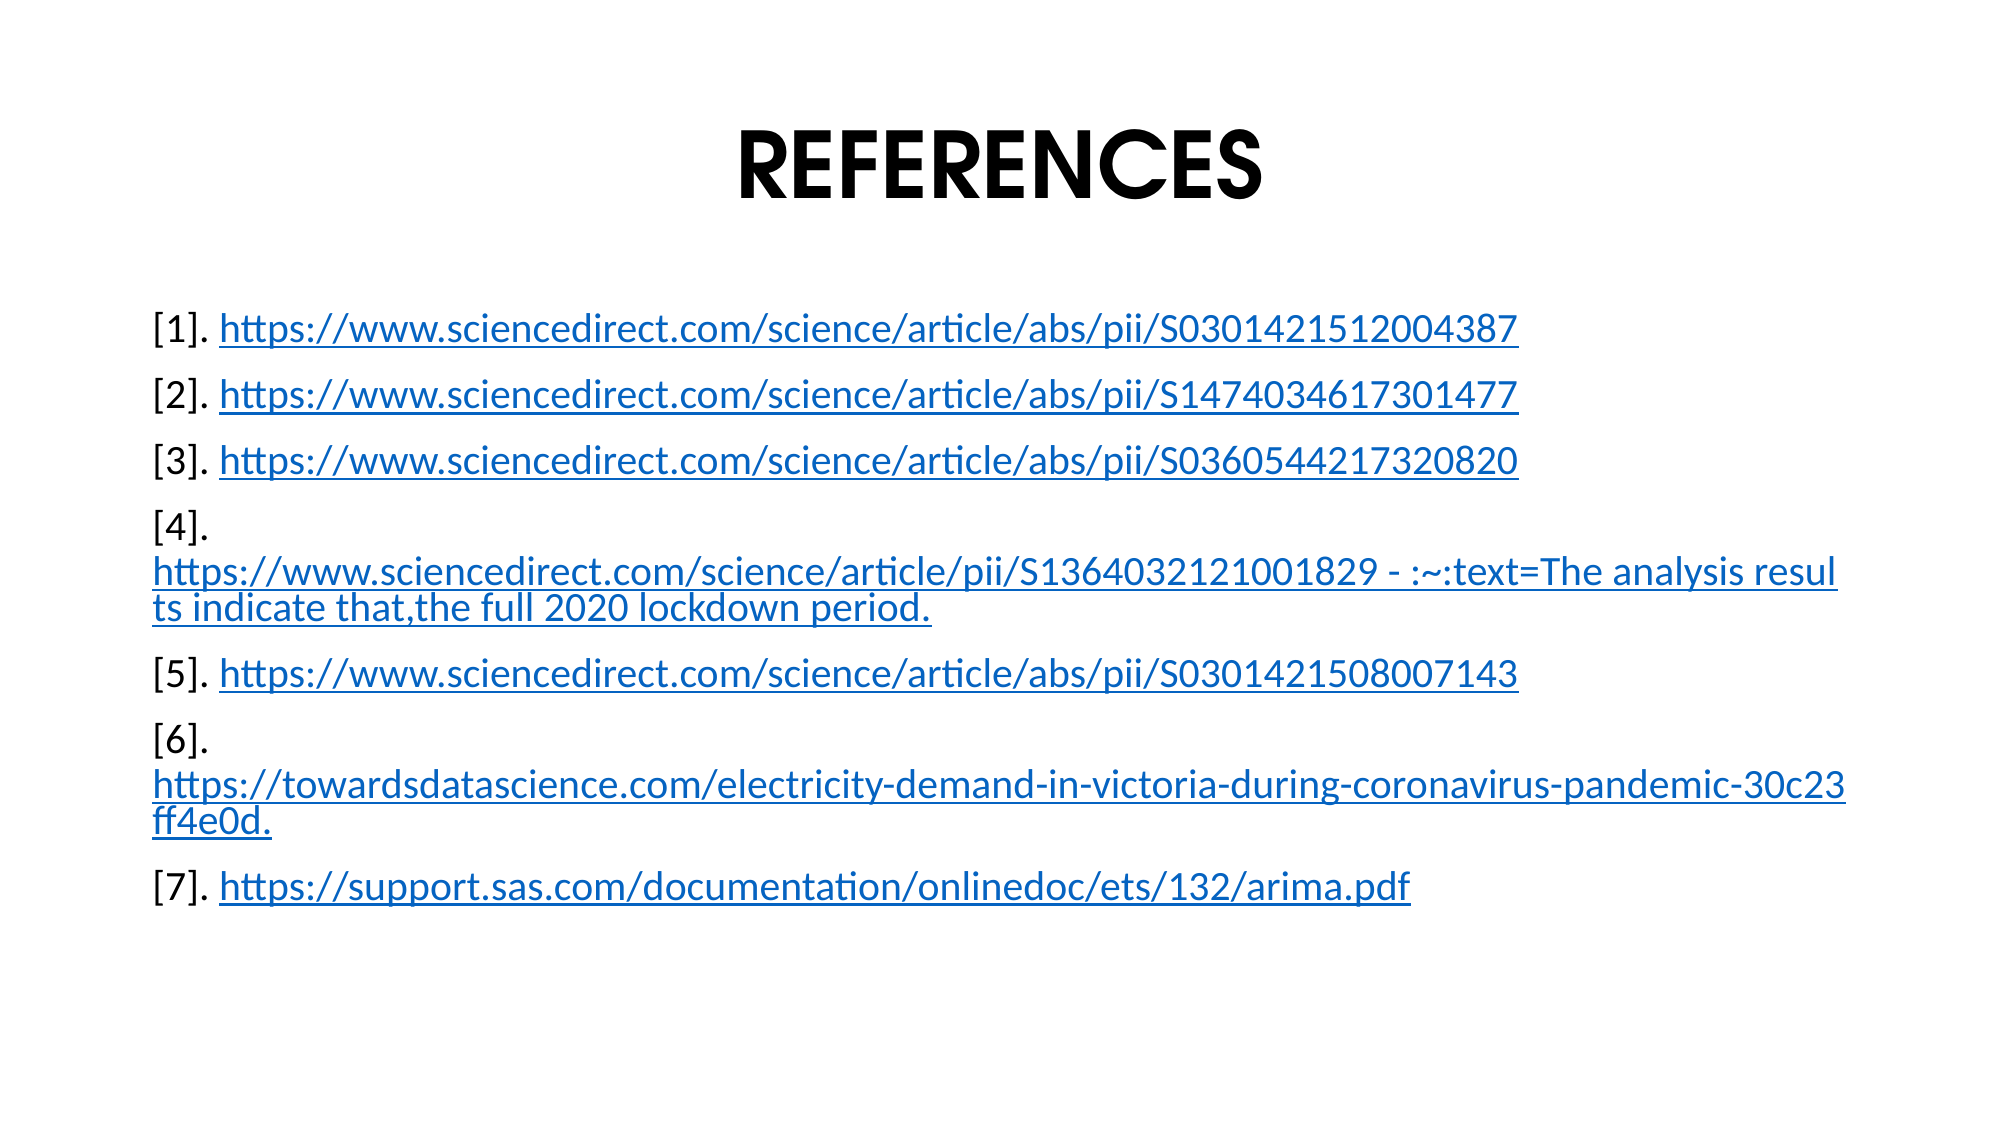

# REFERENCES
[1]. https://www.sciencedirect.com/science/article/abs/pii/S0301421512004387
[2]. https://www.sciencedirect.com/science/article/abs/pii/S1474034617301477
[3]. https://www.sciencedirect.com/science/article/abs/pii/S0360544217320820
[4]. https://www.sciencedirect.com/science/article/pii/S1364032121001829 - :~:text=The analysis results indicate that,the full 2020 lockdown period.
[5]. https://www.sciencedirect.com/science/article/abs/pii/S0301421508007143
[6]. https://towardsdatascience.com/electricity-demand-in-victoria-during-coronavirus-pandemic-30c23ff4e0d.
[7]. https://support.sas.com/documentation/onlinedoc/ets/132/arima.pdf